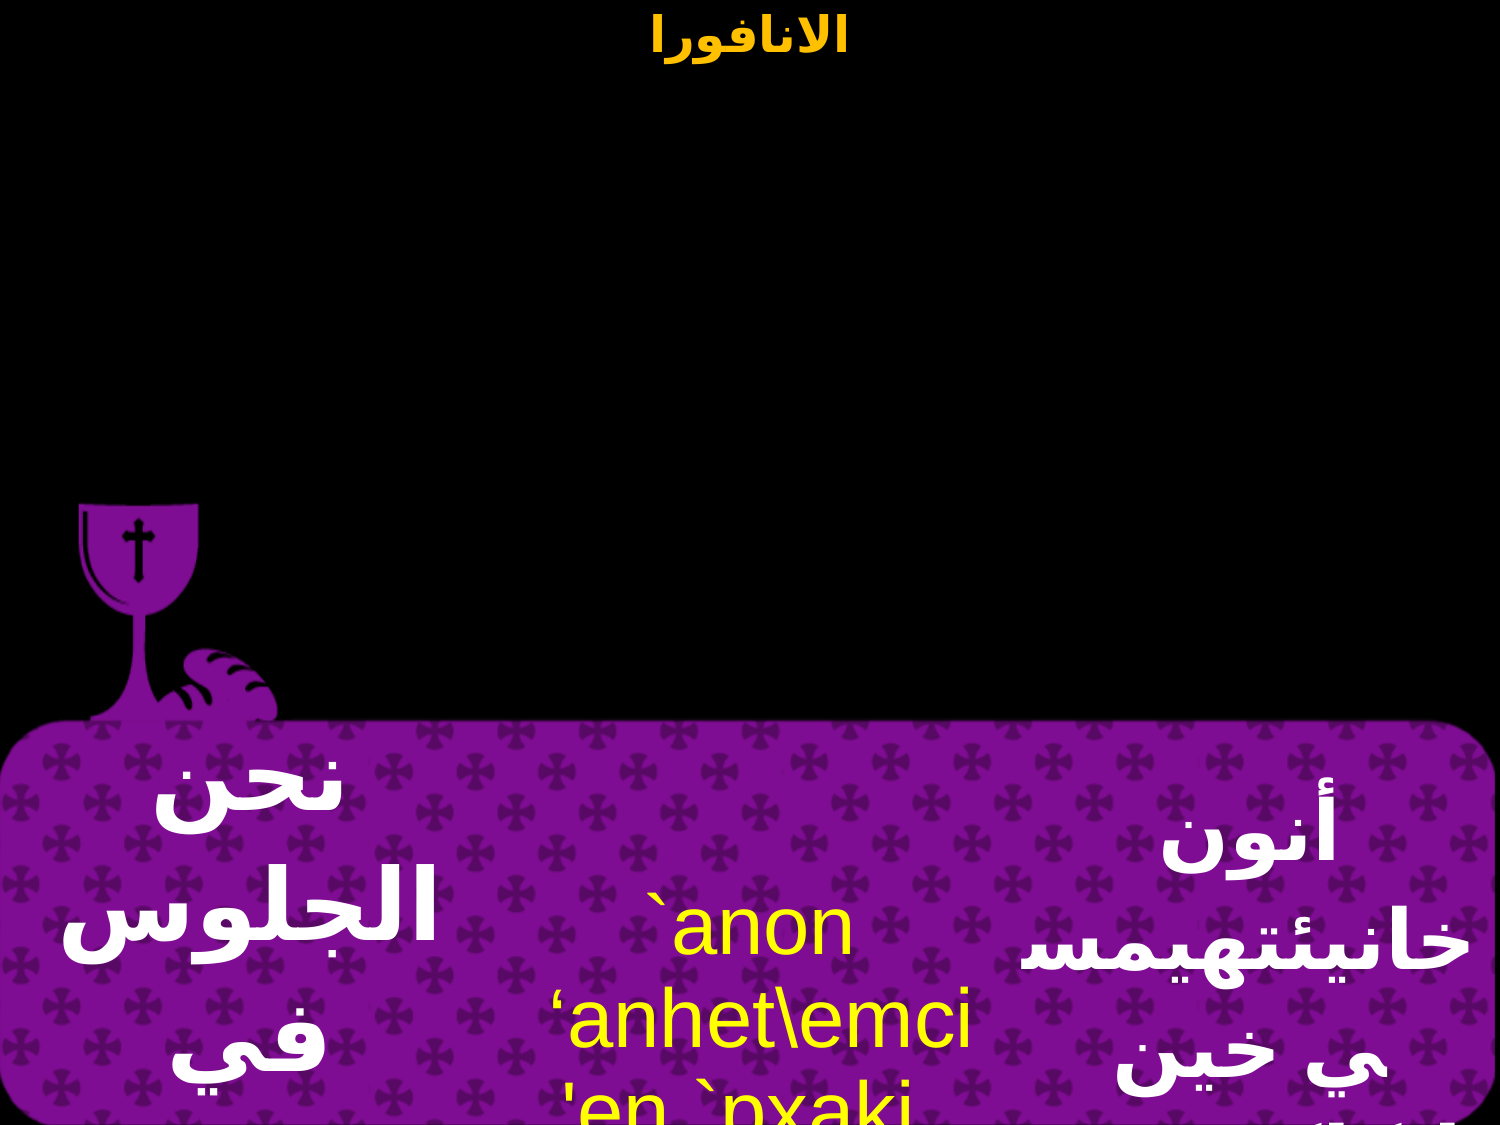

| نحن الجلوس في الظلمة وظلال الموت | `anon ‘anhet\emci 'en `pxaki nem t'hib i `m`vmou | أنون خانيئتهيمسي خين إبكاكي نيم إتخيفي إم إفمو |
| --- | --- | --- |